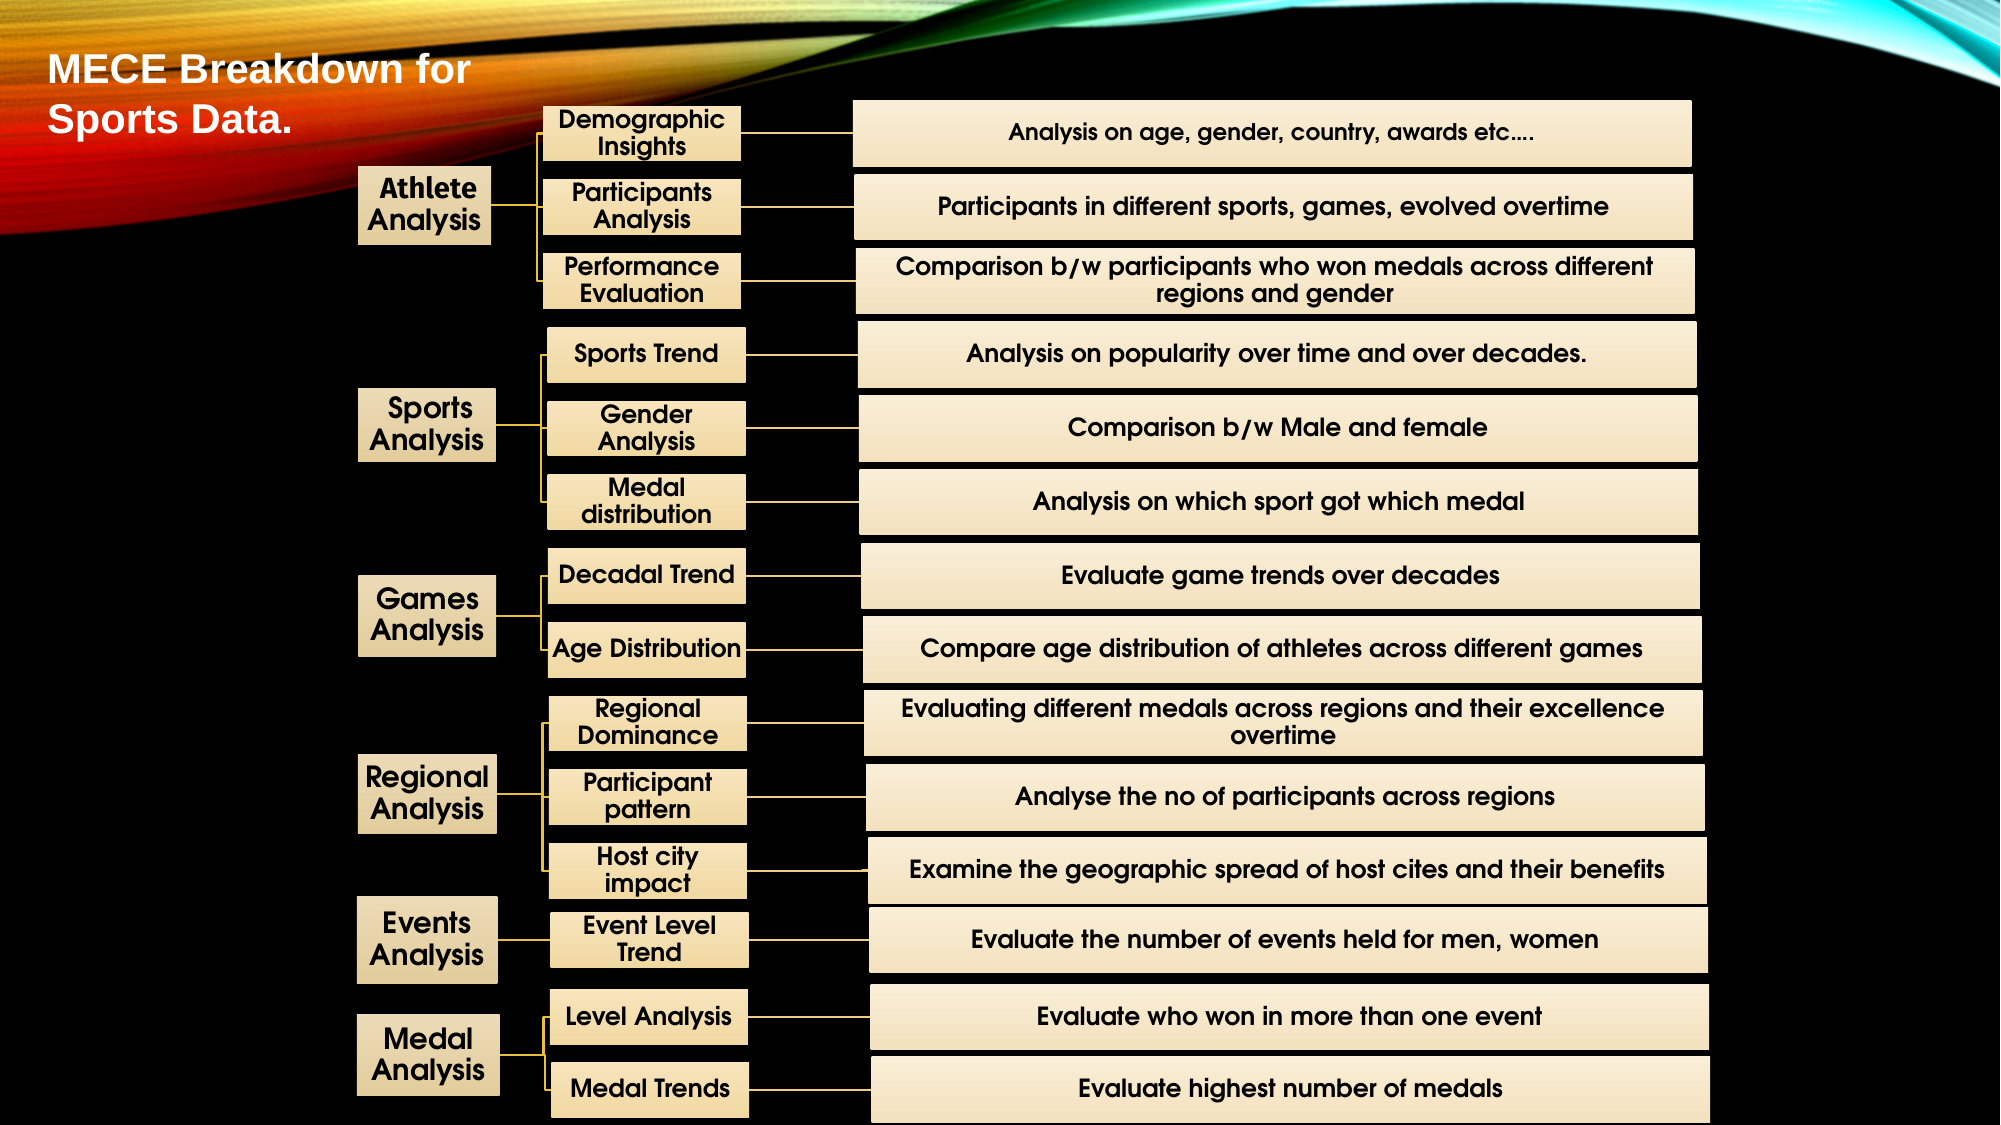

MECE Breakdown for Sports Data.
 Athlete Analysis
Demographic Insights
Analysis on age, gender, country, awards etc….
Participants Analysis
Participants in different sports, games, evolved overtime
Performance Evaluation
Comparison b/w participants who won medals across different regions and gender
 Sports Analysis
Sports Trend
Analysis on popularity over time and over decades.
Gender Analysis
Comparison b/w Male and female
Medal distribution
Analysis on which sport got which medal
Games Analysis
Decadal Trend
Evaluate game trends over decades
Age Distribution
Compare age distribution of athletes across different games
Regional Analysis
Regional Dominance
Evaluating different medals across regions and their excellence overtime
Participant pattern
Analyse the no of participants across regions
Host city impact
Examine the geographic spread of host cites and their benefits
Events Analysis
Event Level Trend
Evaluate the number of events held for men, women
Medal Analysis
Level Analysis
Evaluate who won in more than one event
Medal Trends
Evaluate highest number of medals